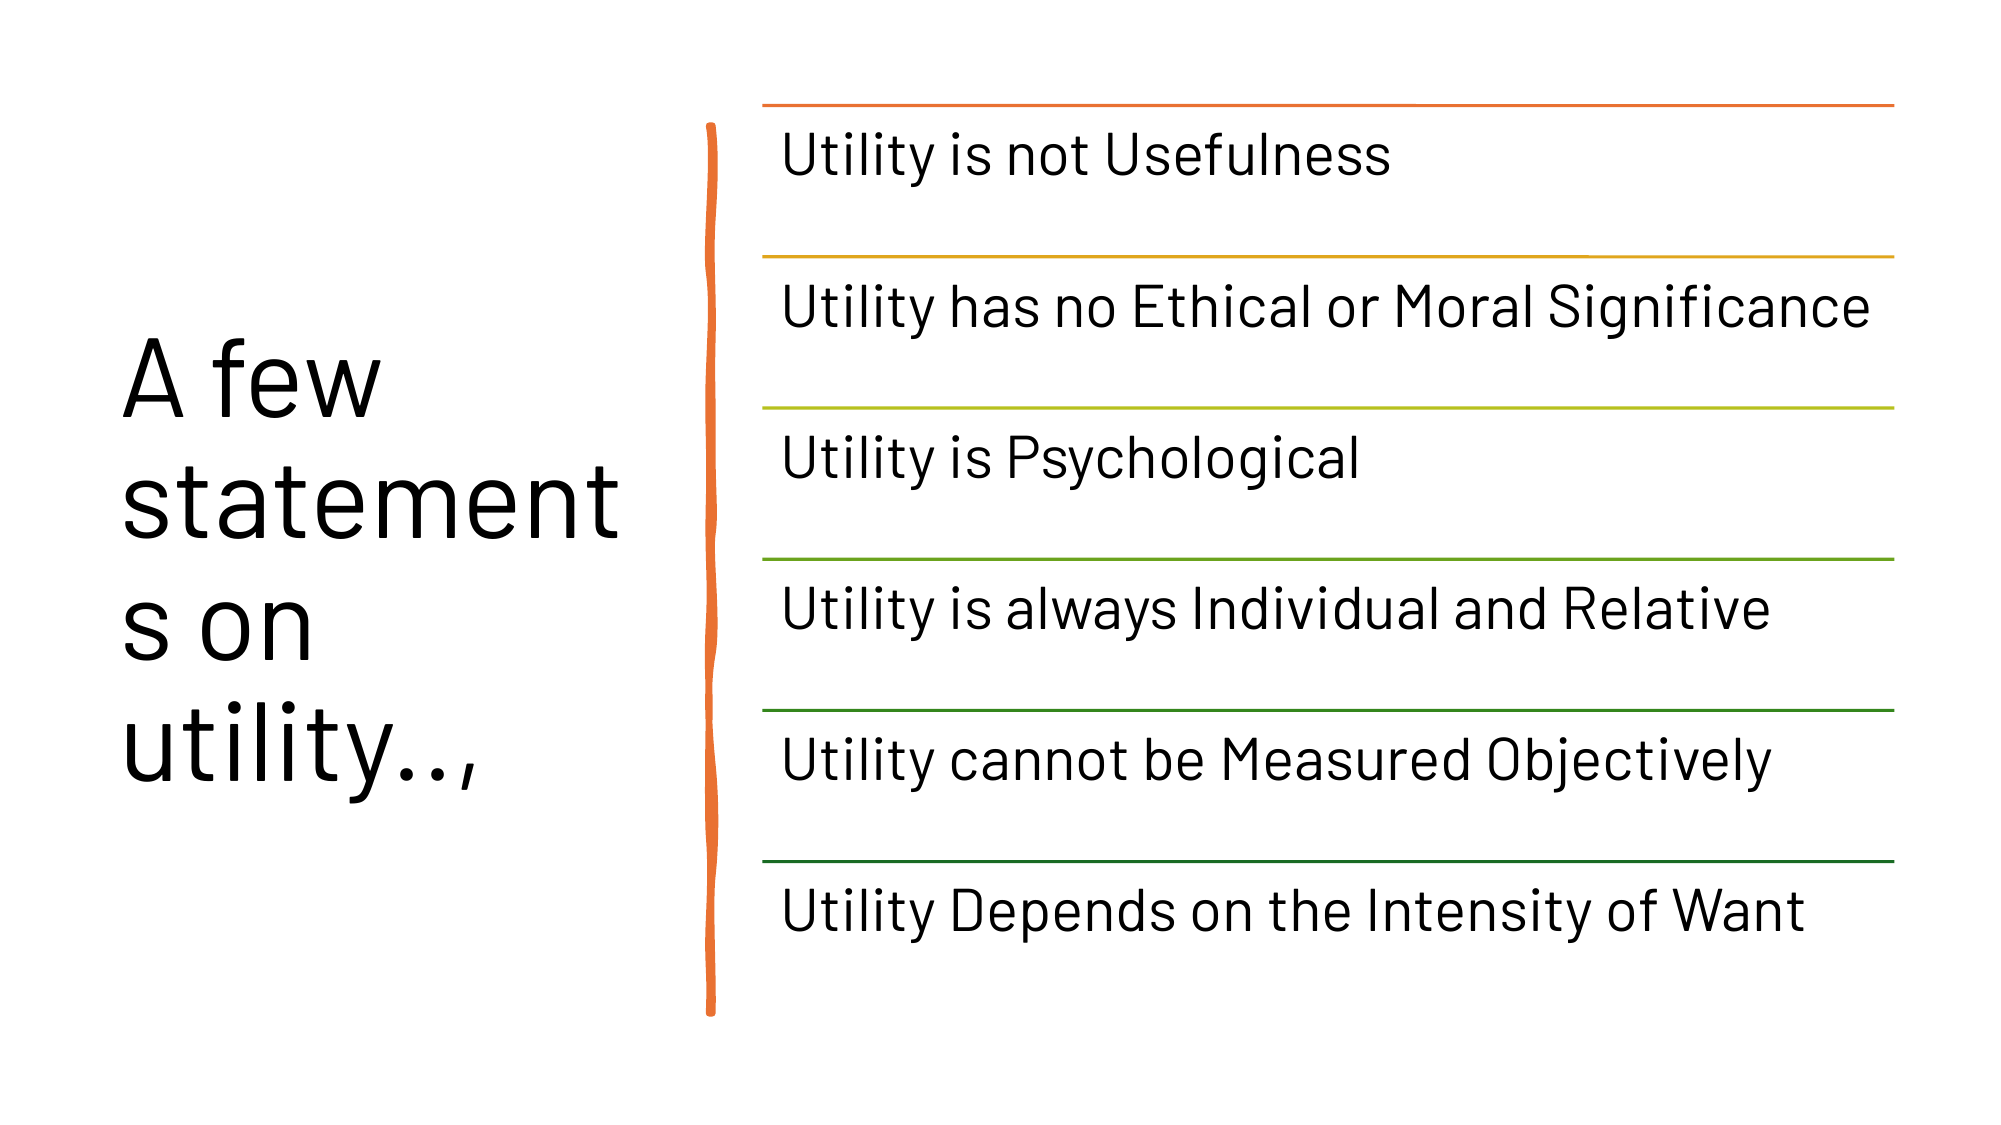

Utility is not Usefulness
Utility has no Ethical or Moral Significance
Utility is Psychological
Utility is always Individual and Relative
Utility cannot be Measured Objectively
Utility Depends on the Intensity of Want
# A few statements on utility..,